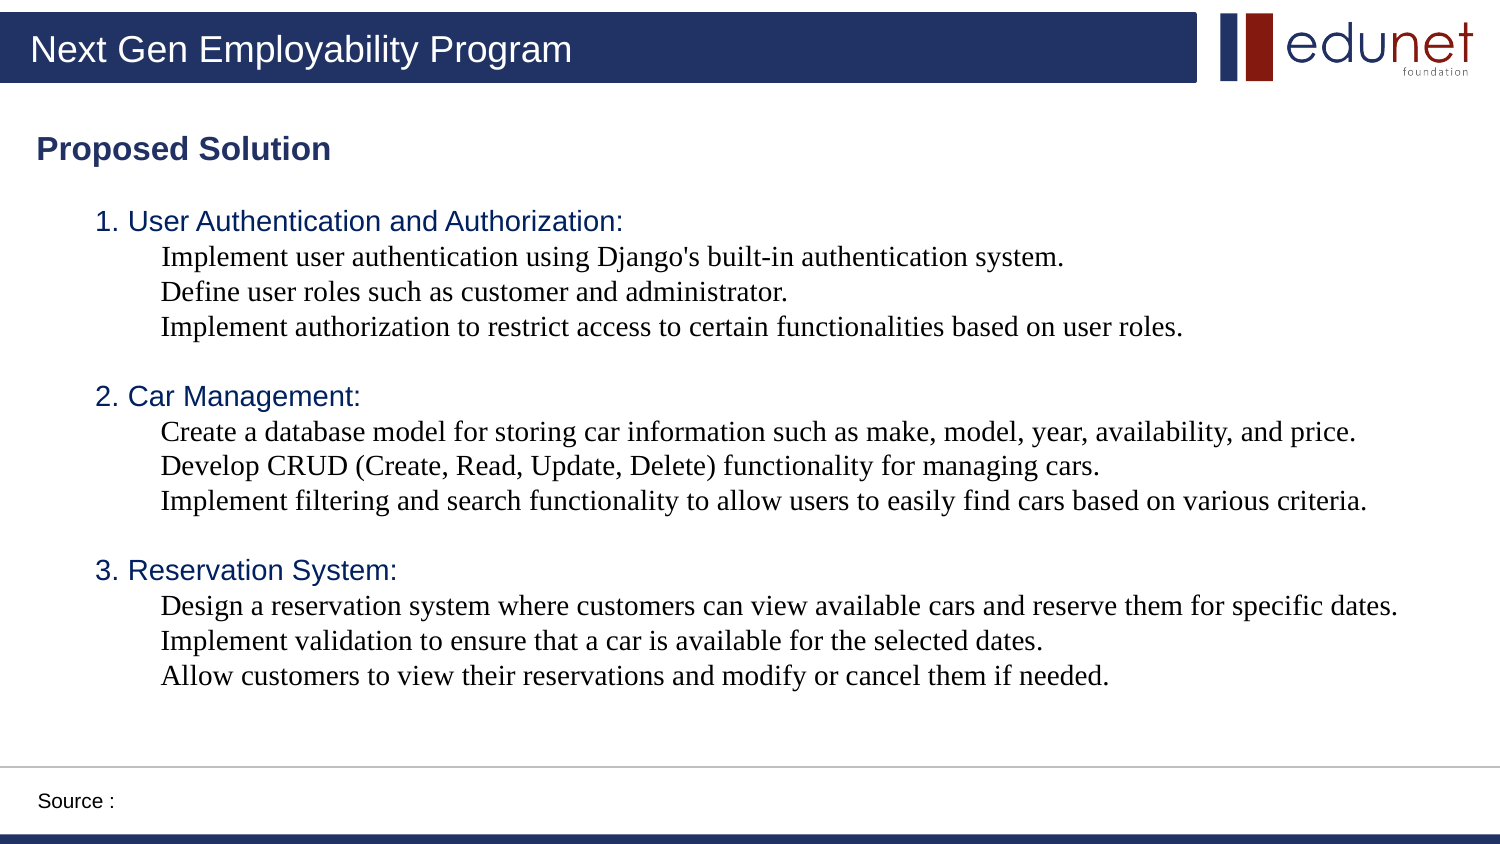

Proposed Solution
       1. User Authentication and Authorization:
               Implement user authentication using Django's built-in authentication system.
                 Define user roles such as customer and administrator.
                 Implement authorization to restrict access to certain functionalities based on user roles.

       2. Car Management:
                 Create a database model for storing car information such as make, model, year, availability, and price.
                 Develop CRUD (Create, Read, Update, Delete) functionality for managing cars.
                 Implement filtering and search functionality to allow users to easily find cars based on various criteria.

       3. Reservation System:
                 Design a reservation system where customers can view available cars and reserve them for specific dates.
                 Implement validation to ensure that a car is available for the selected dates.
                 Allow customers to view their reservations and modify or cancel them if needed.

Source :